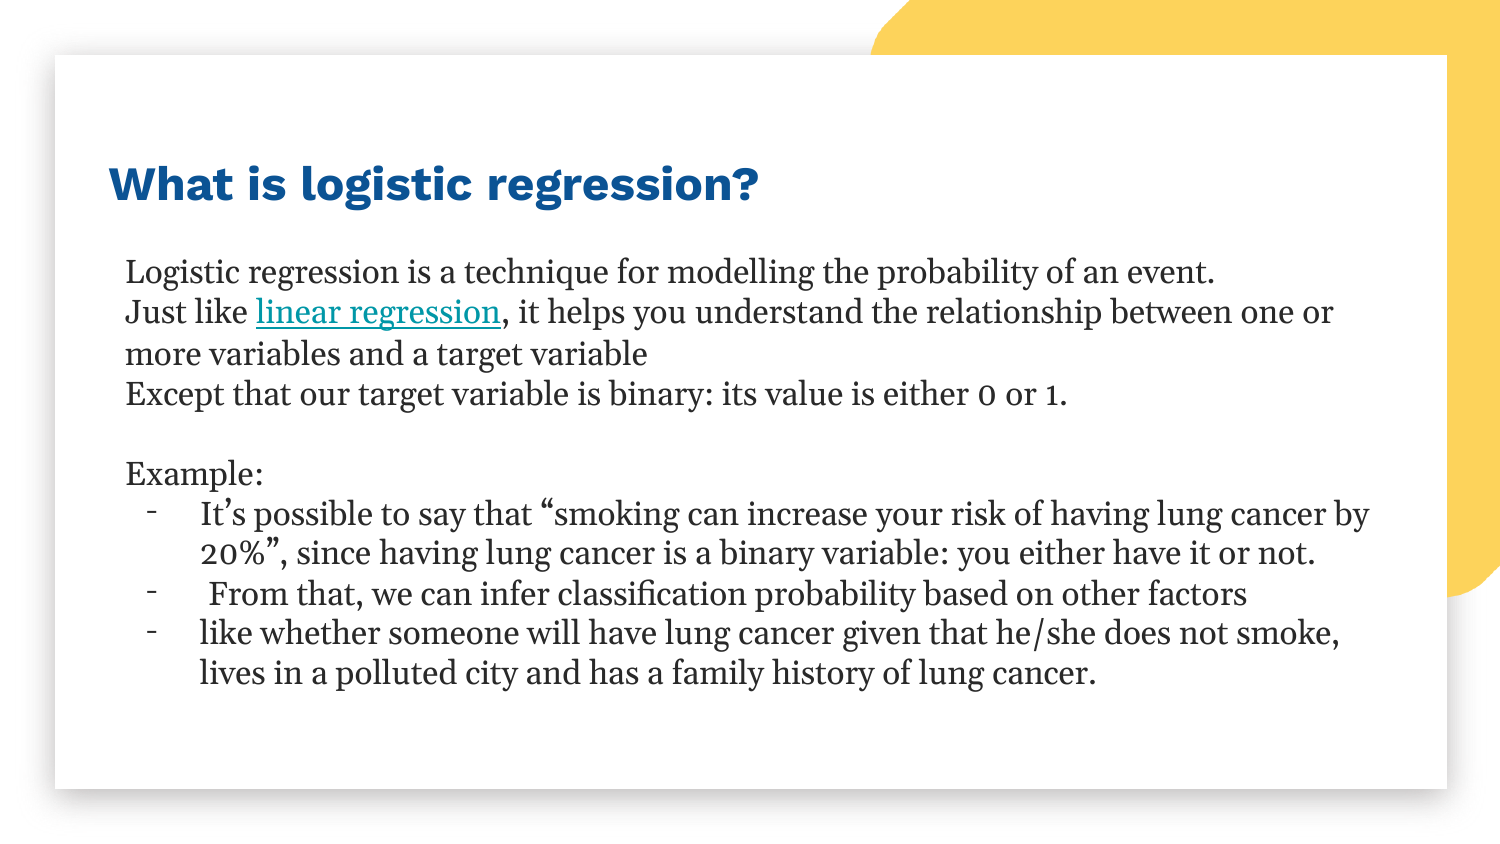

What is logistic regression?
Logistic regression is a technique for modelling the probability of an event.
Just like linear regression, it helps you understand the relationship between one or more variables and a target variable
Except that our target variable is binary: its value is either 0 or 1.

Example:
It’s possible to say that “smoking can increase your risk of having lung cancer by 20%”, since having lung cancer is a binary variable: you either have it or not.
 From that, we can infer classification probability based on other factors
like whether someone will have lung cancer given that he/she does not smoke, lives in a polluted city and has a family history of lung cancer.